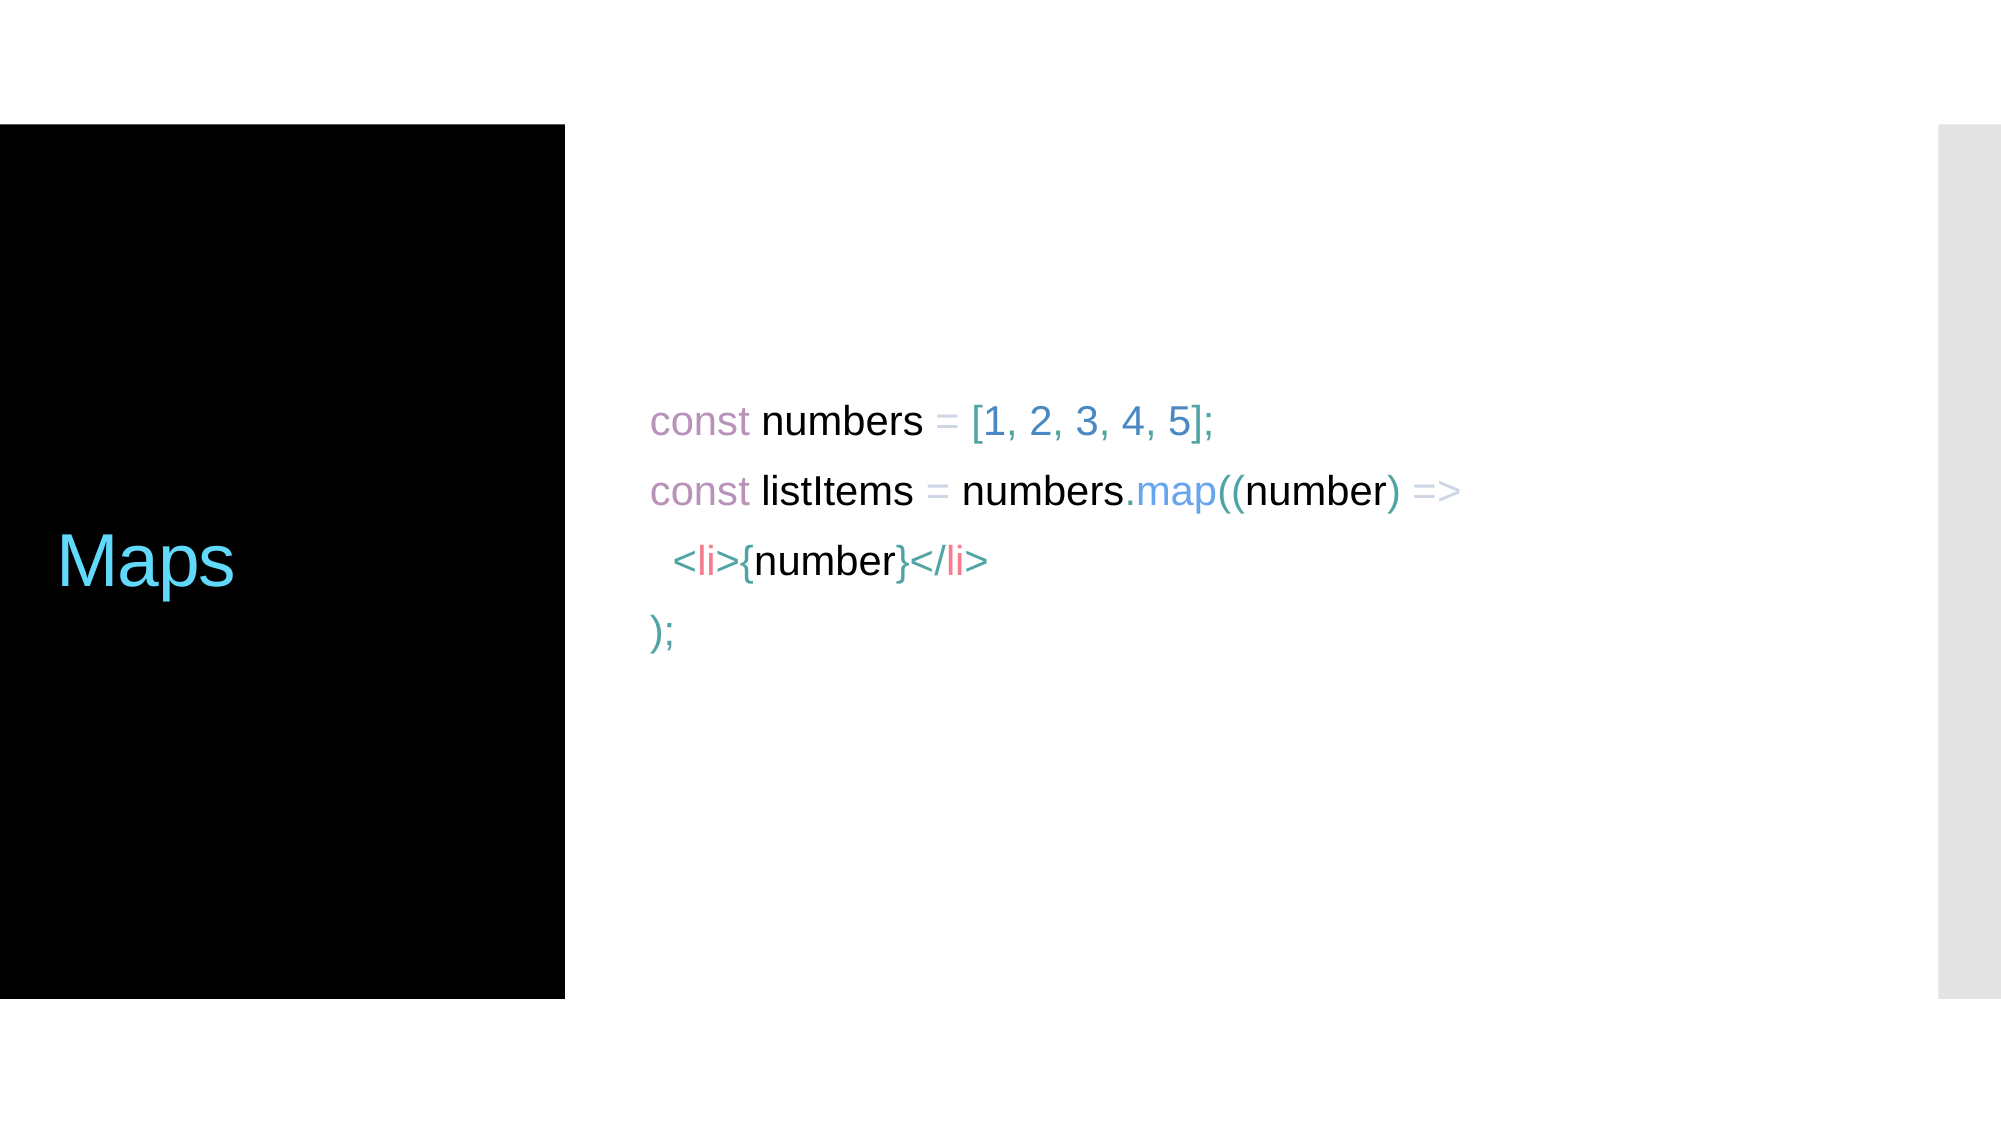

const numbers = [1, 2, 3, 4, 5];
const listItems = numbers.map((number) =>
  <li>{number}</li>
);

# Maps